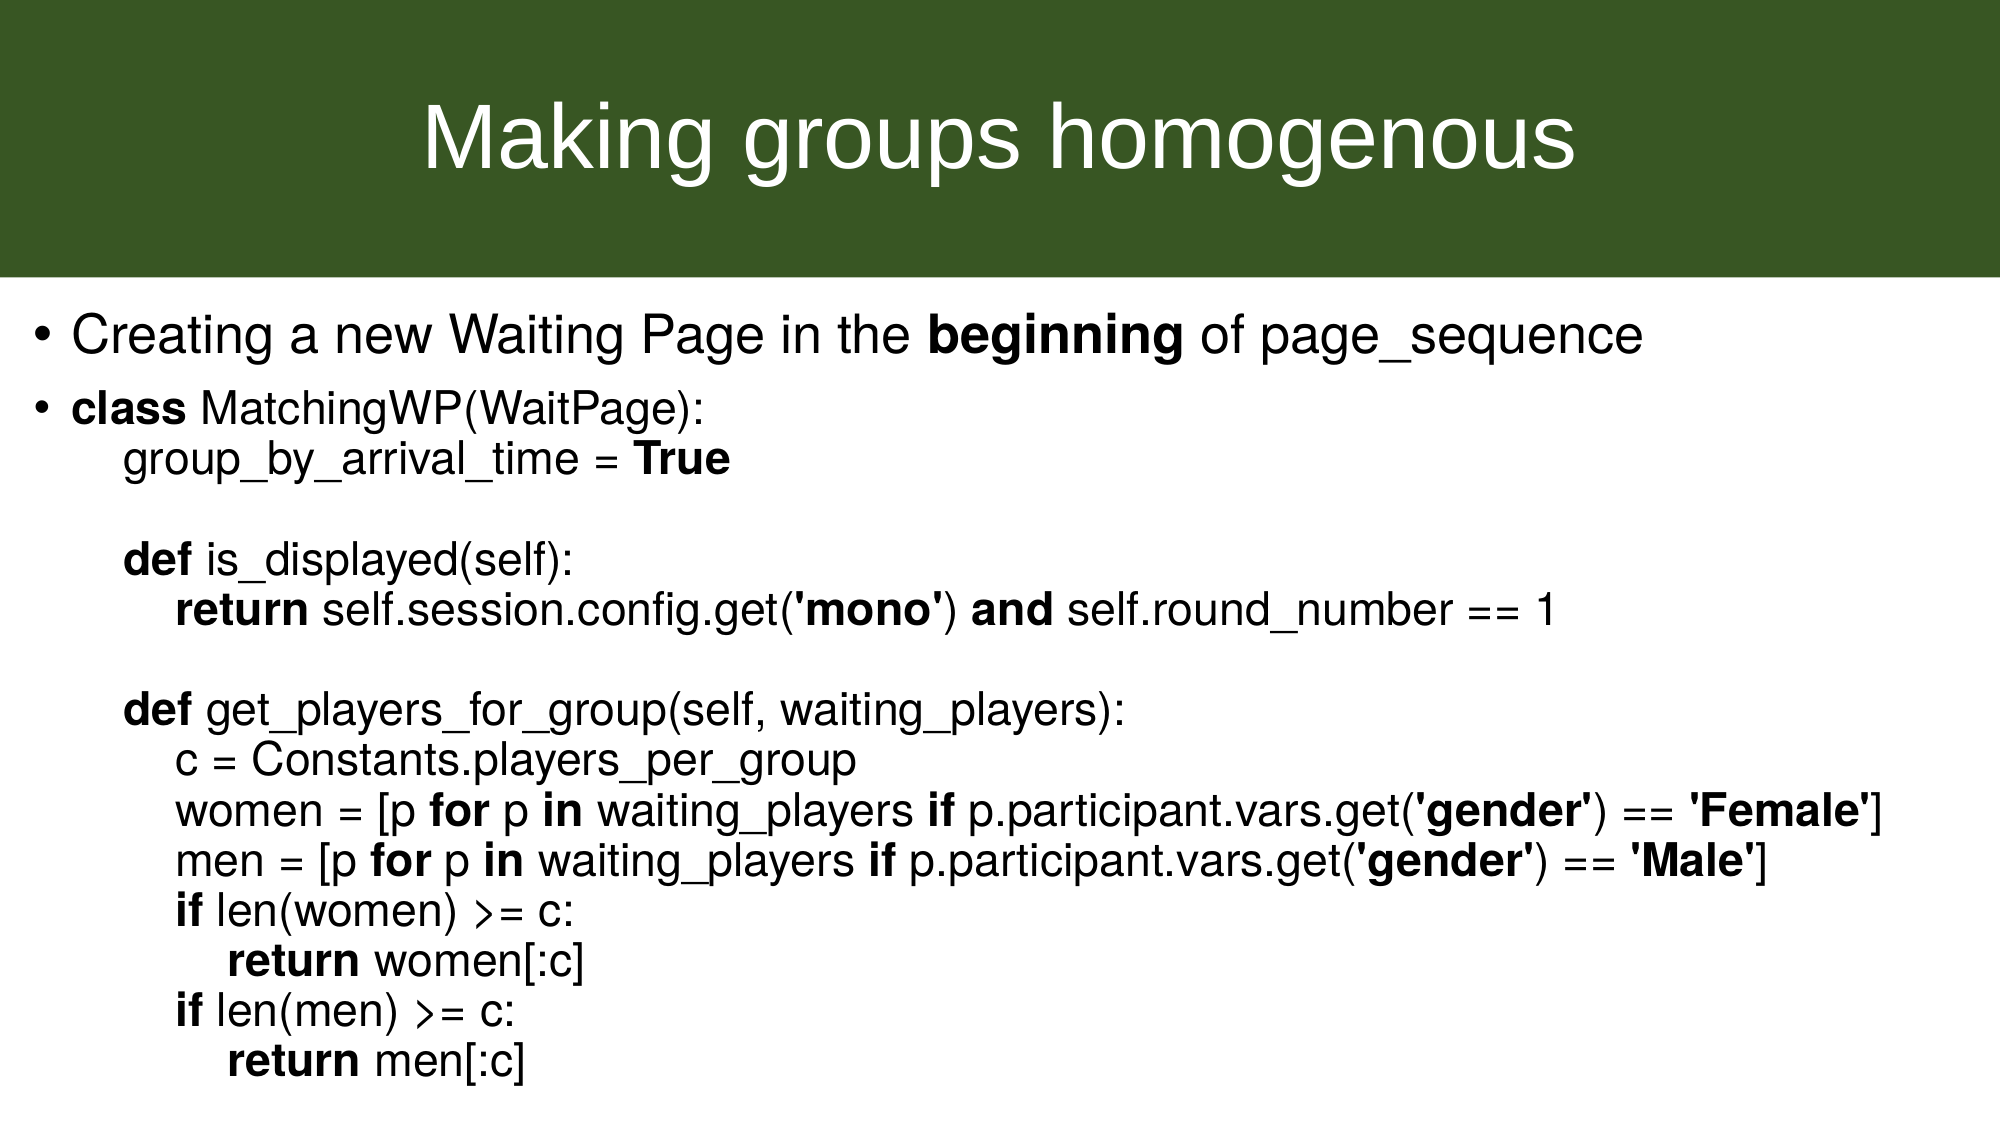

# Making groups homogenous
Creating a new Waiting Page in the beginning of page_sequence
class MatchingWP(WaitPage):
    group_by_arrival_time = True
    def is_displayed(self):
        return self.session.config.get('mono') and self.round_number == 1
    def get_players_for_group(self, waiting_players):
        c = Constants.players_per_group
        women = [p for p in waiting_players if p.participant.vars.get('gender') == 'Female']
        men = [p for p in waiting_players if p.participant.vars.get('gender') == 'Male']
        if len(women) >= c:
            return women[:c]
        if len(men) >= c:
            return men[:c]